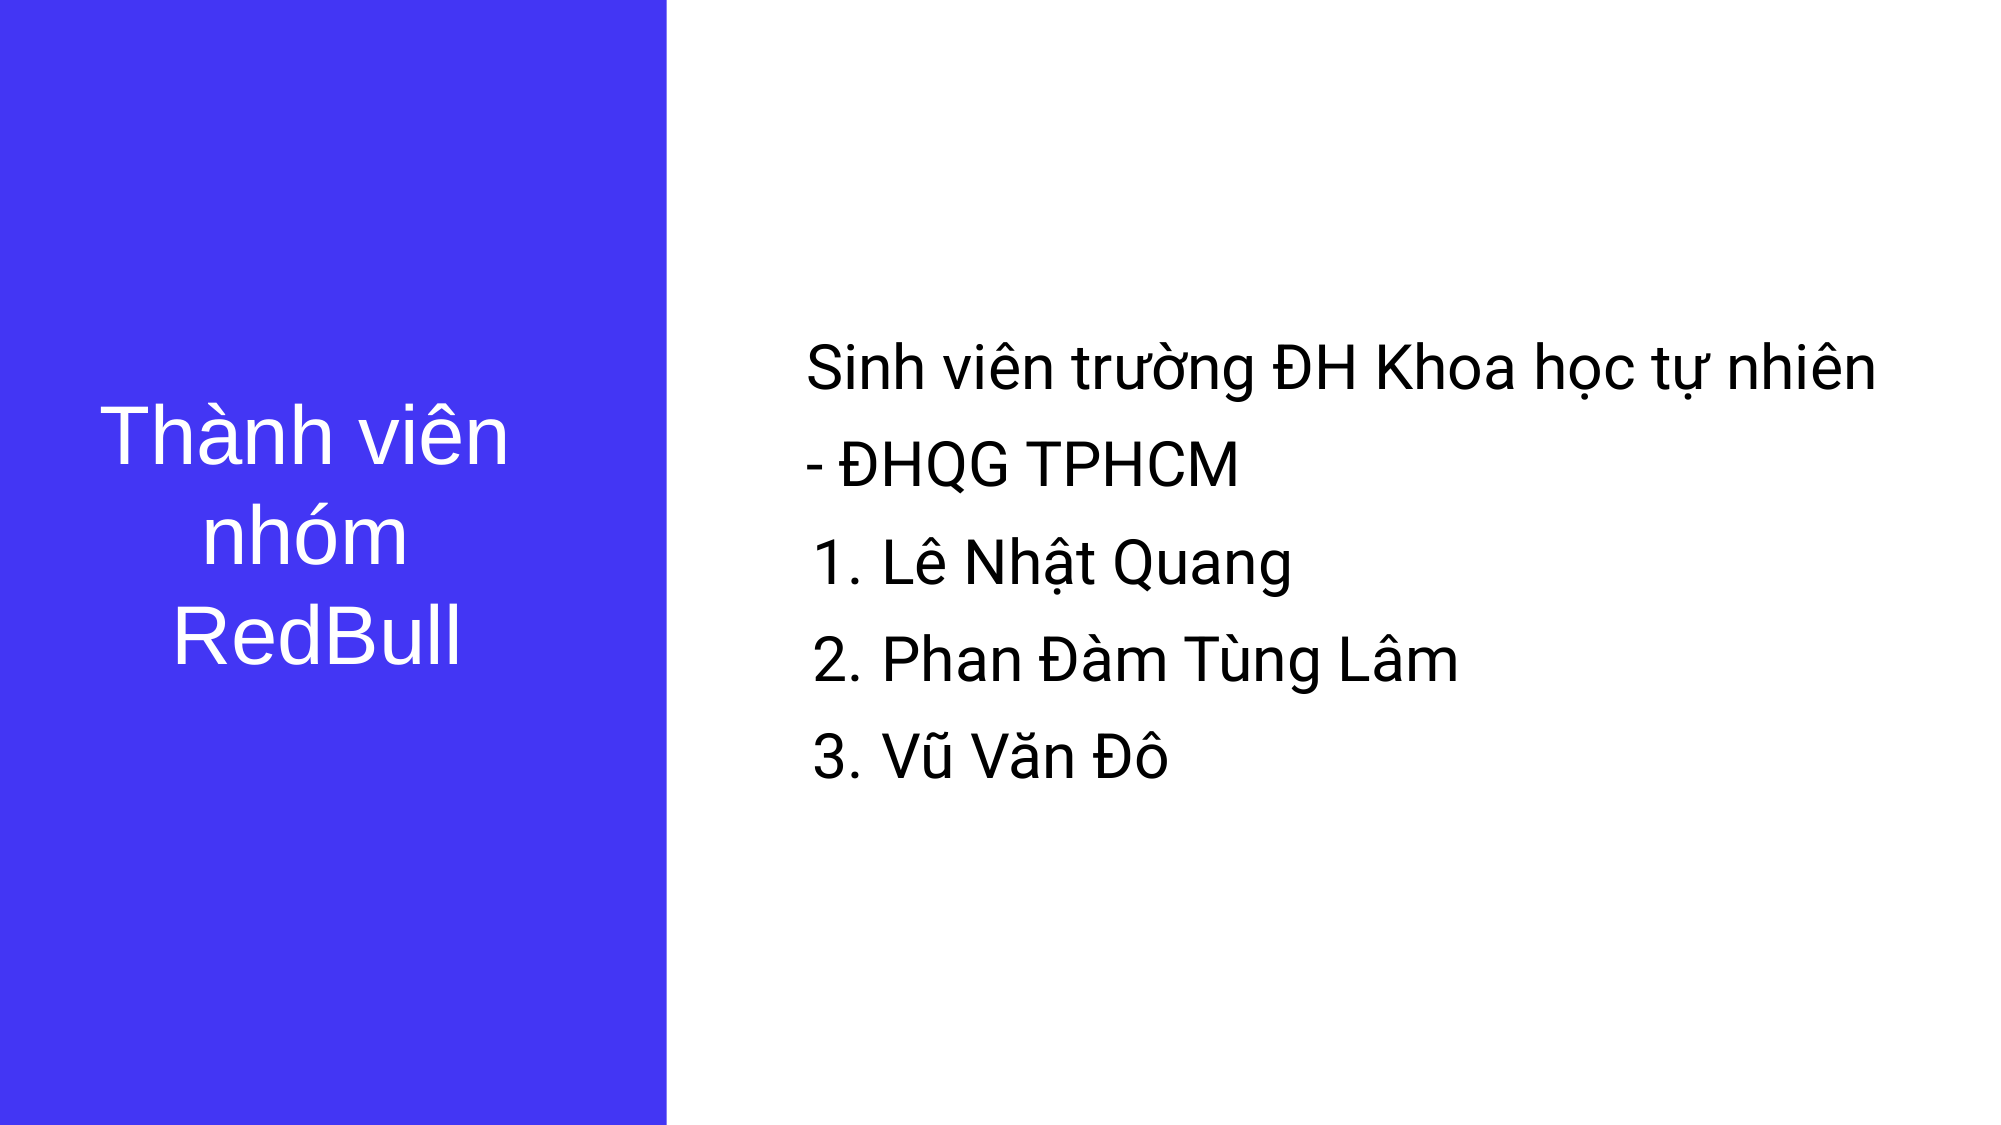

Sinh viên trường ĐH Khoa học tự nhiên - ĐHQG TPHCM
Lê Nhật Quang
Phan Đàm Tùng Lâm
Vũ Văn Đô
Thành viên
nhóm
RedBull